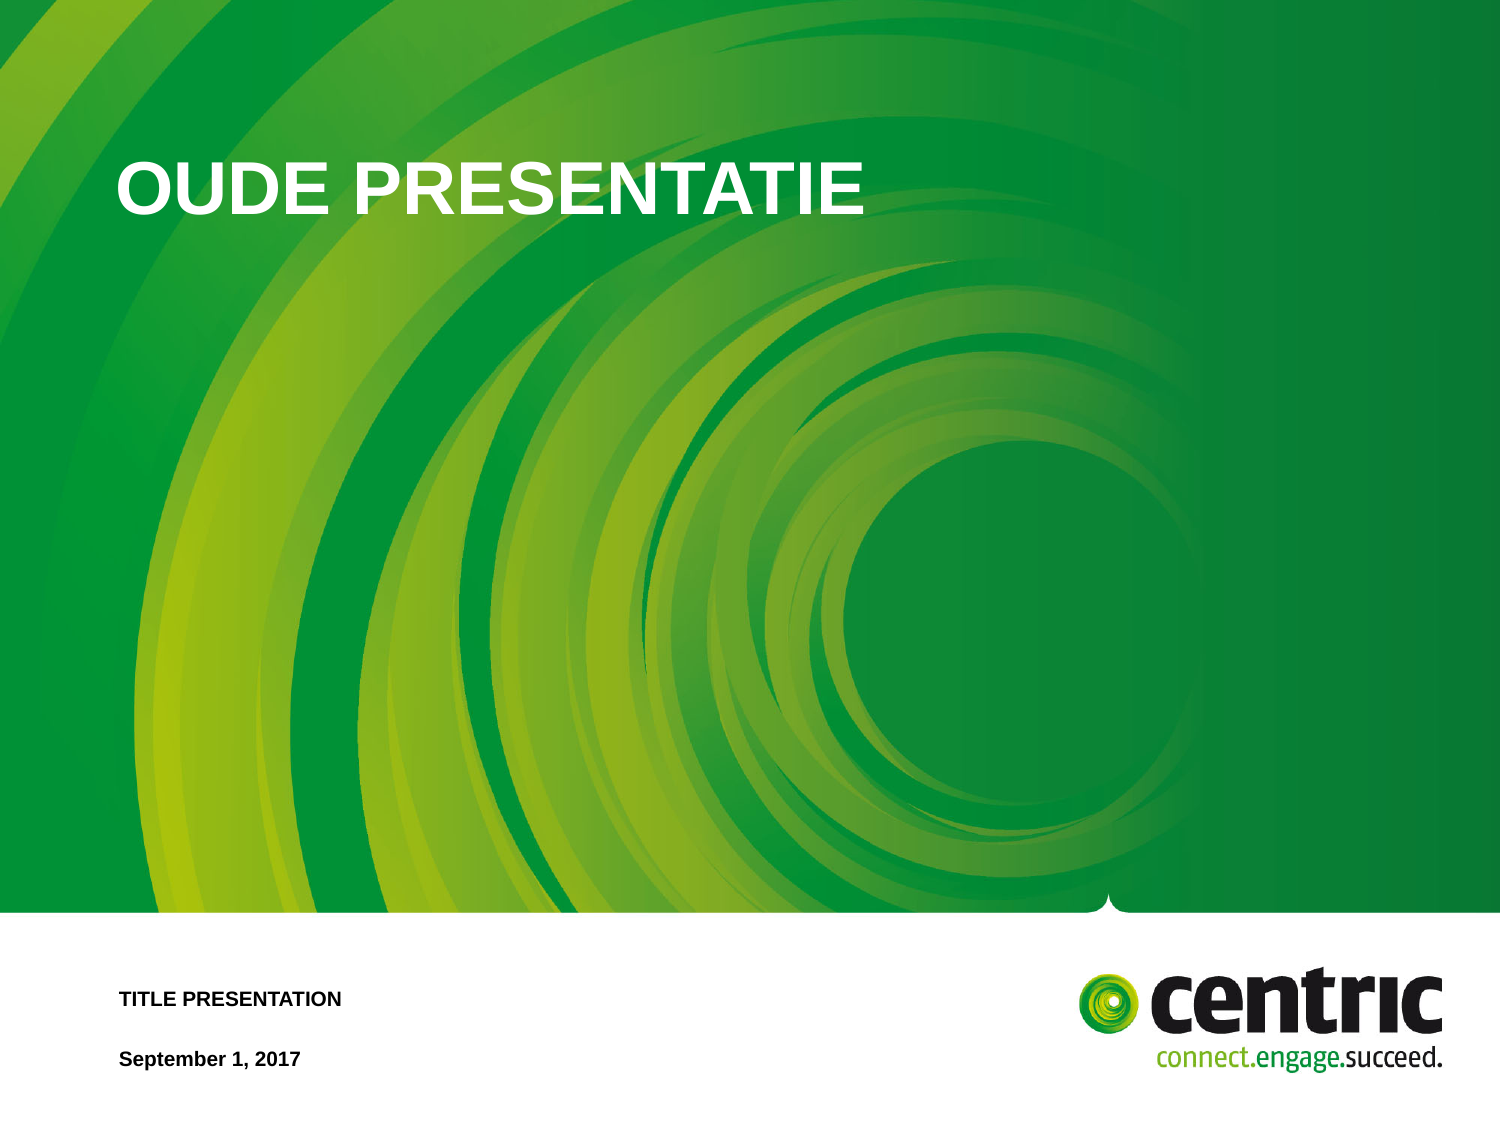

# Oude Presentatie
TITLE PRESENTATION
September 1, 2017